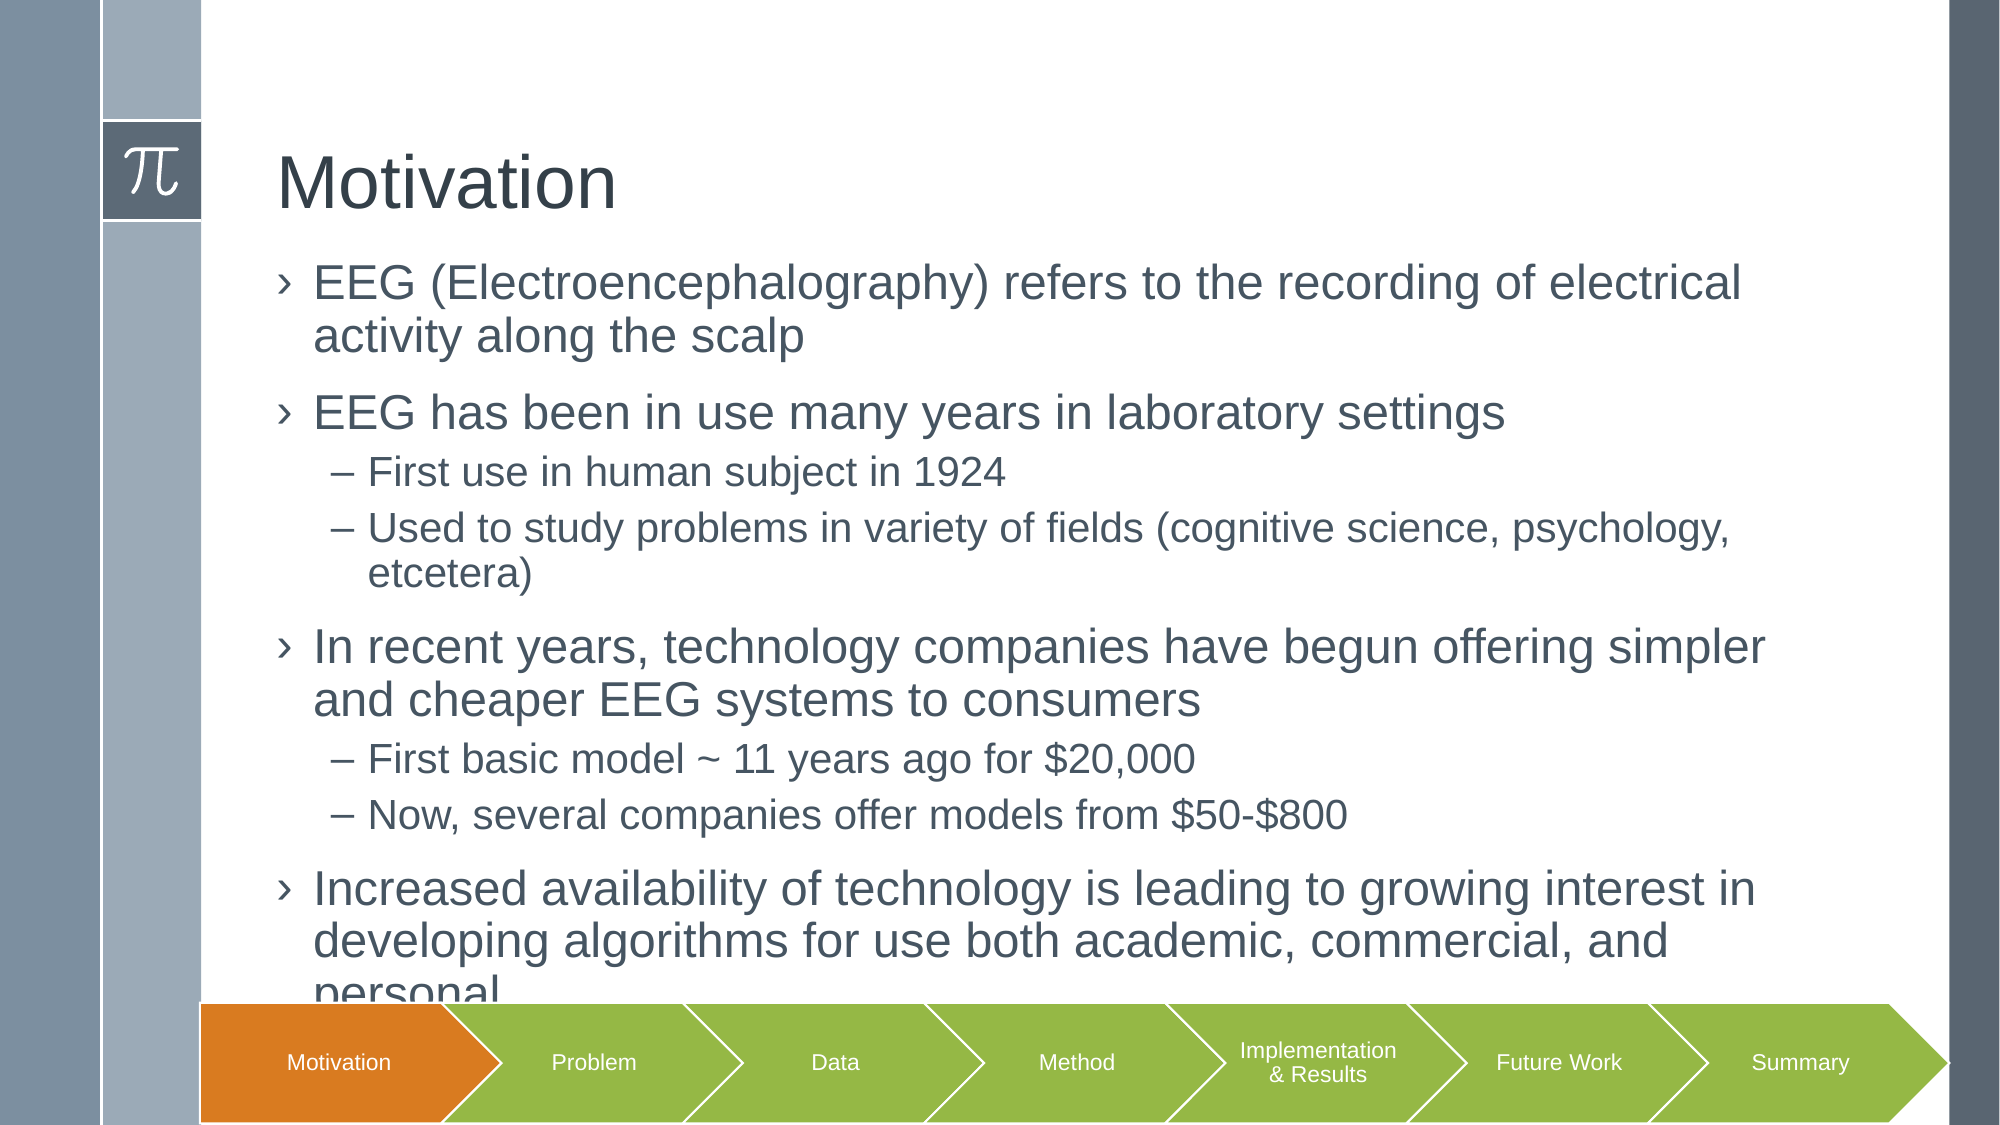

# Motivation
EEG (Electroencephalography) refers to the recording of electrical activity along the scalp
EEG has been in use many years in laboratory settings
First use in human subject in 1924
Used to study problems in variety of fields (cognitive science, psychology, etcetera)
In recent years, technology companies have begun offering simpler and cheaper EEG systems to consumers
First basic model ~ 11 years ago for $20,000
Now, several companies offer models from $50-$800
Increased availability of technology is leading to growing interest in developing algorithms for use both academic, commercial, and personal
Motivation
Problem
Data
Method
Implementation & Results
Future Work
Summary